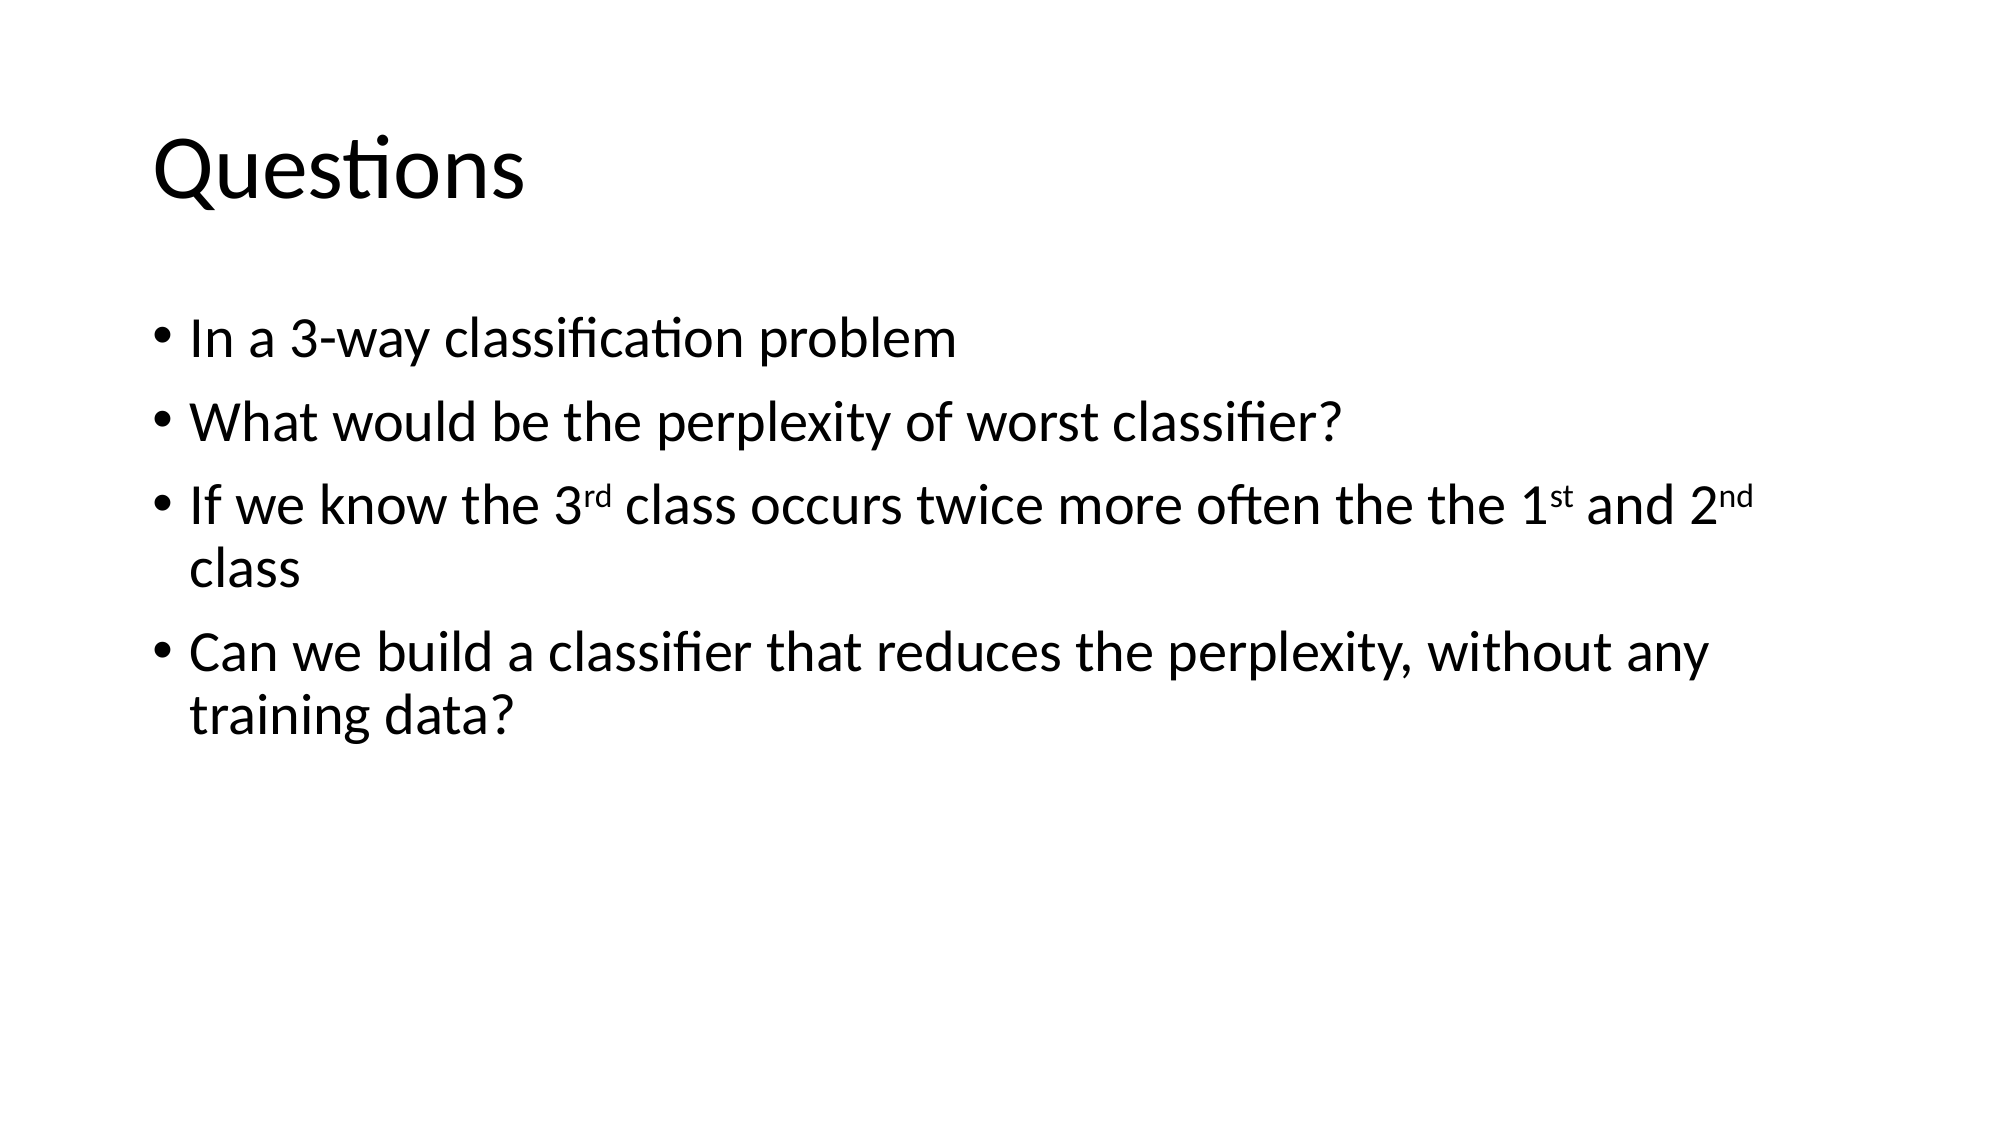

# Questions
In a 3-way classification problem
What would be the perplexity of worst classifier?
If we know the 3rd class occurs twice more often the the 1st and 2nd class
Can we build a classifier that reduces the perplexity, without any training data?